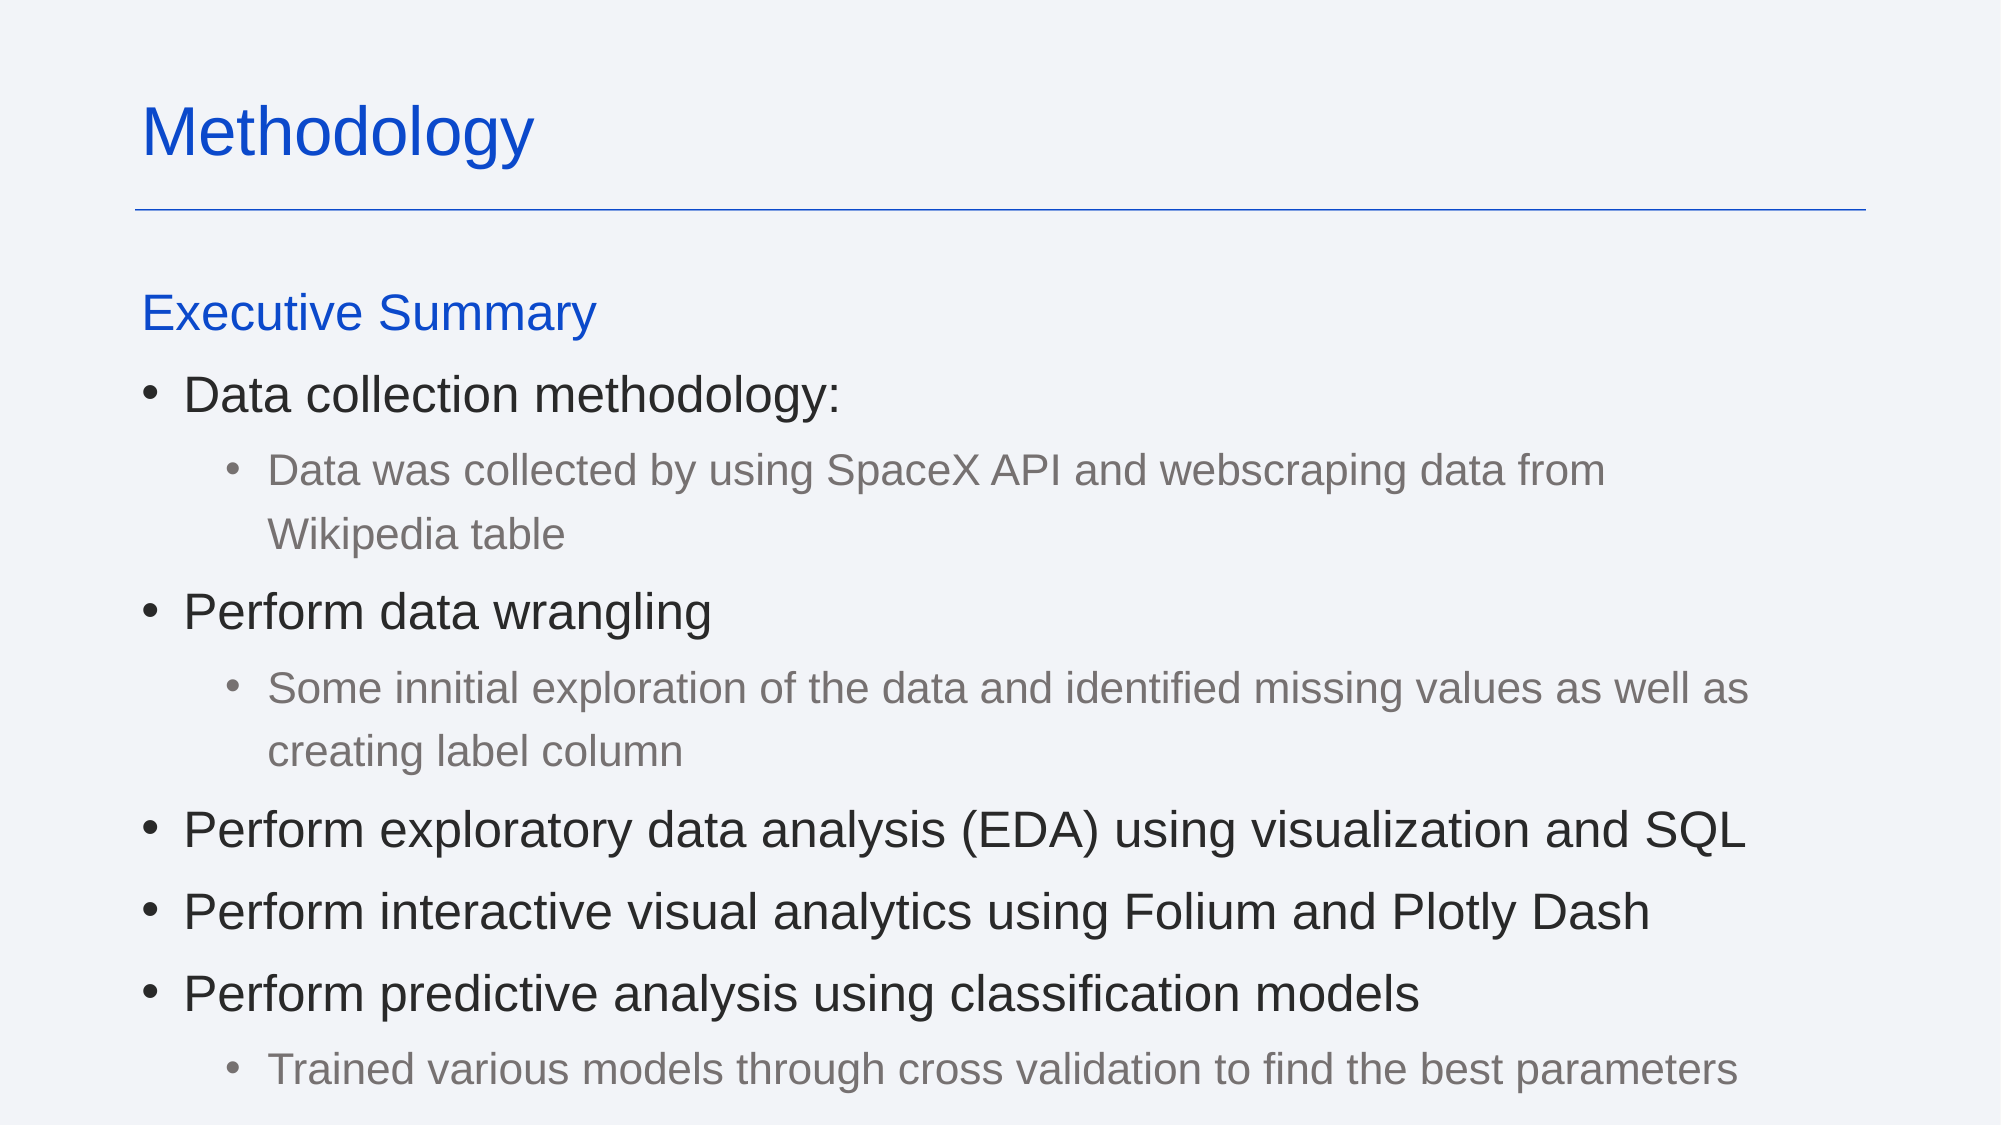

Methodology
Executive Summary
Data collection methodology:
Data was collected by using SpaceX API and webscraping data from Wikipedia table
Perform data wrangling
Some innitial exploration of the data and identified missing values as well as creating label column
Perform exploratory data analysis (EDA) using visualization and SQL
Perform interactive visual analytics using Folium and Plotly Dash
Perform predictive analysis using classification models
Trained various models through cross validation to find the best parameters

6